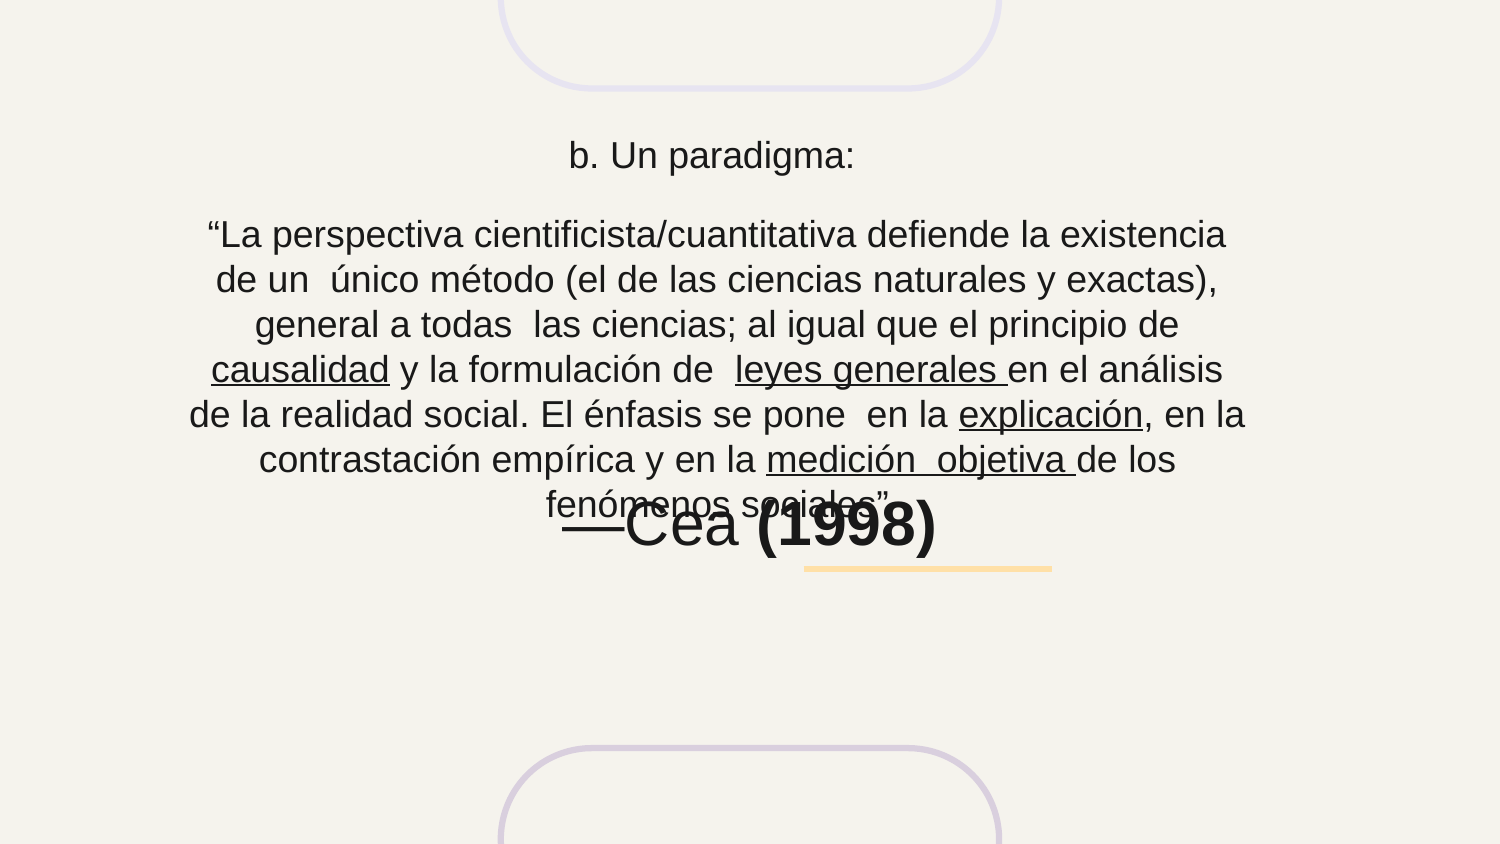

b. Un paradigma:
“La perspectiva cientificista/cuantitativa defiende la existencia de un  único método (el de las ciencias naturales y exactas), general a todas  las ciencias; al igual que el principio de causalidad y la formulación de  leyes generales en el análisis de la realidad social. El énfasis se pone  en la explicación, en la contrastación empírica y en la medición  objetiva de los fenómenos sociales”
# —Cea (1998)